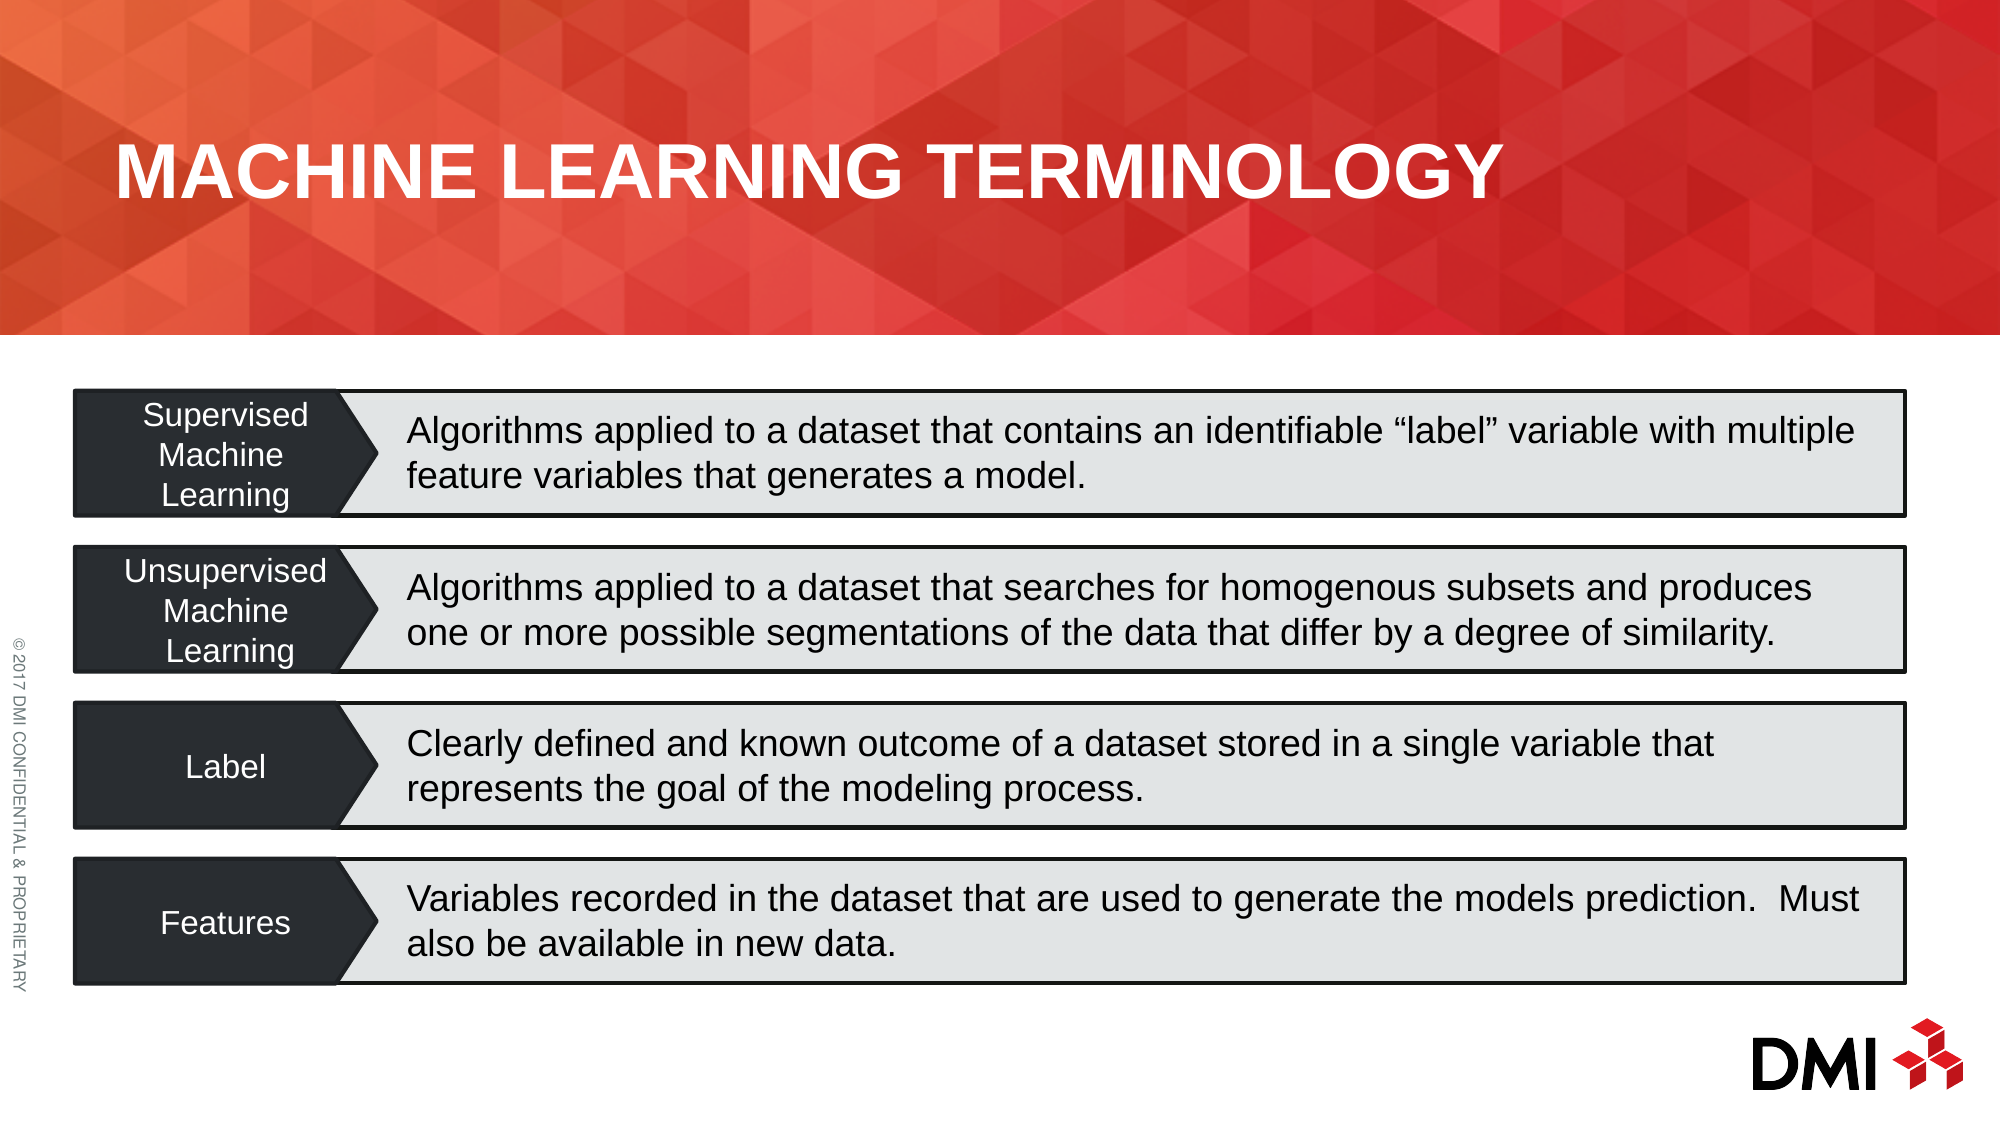

# Machine Learning terminology
Supervised Machine
Learning

Algorithms applied to a dataset that contains an identifiable “label” variable with multiple feature variables that generates a model.
Unsupervised Machine
 Learning

Algorithms applied to a dataset that searches for homogenous subsets and produces one or more possible segmentations of the data that differ by a degree of similarity.
Label

Clearly defined and known outcome of a dataset stored in a single variable that represents the goal of the modeling process.
Features

Variables recorded in the dataset that are used to generate the models prediction.  Must also be available in new data.